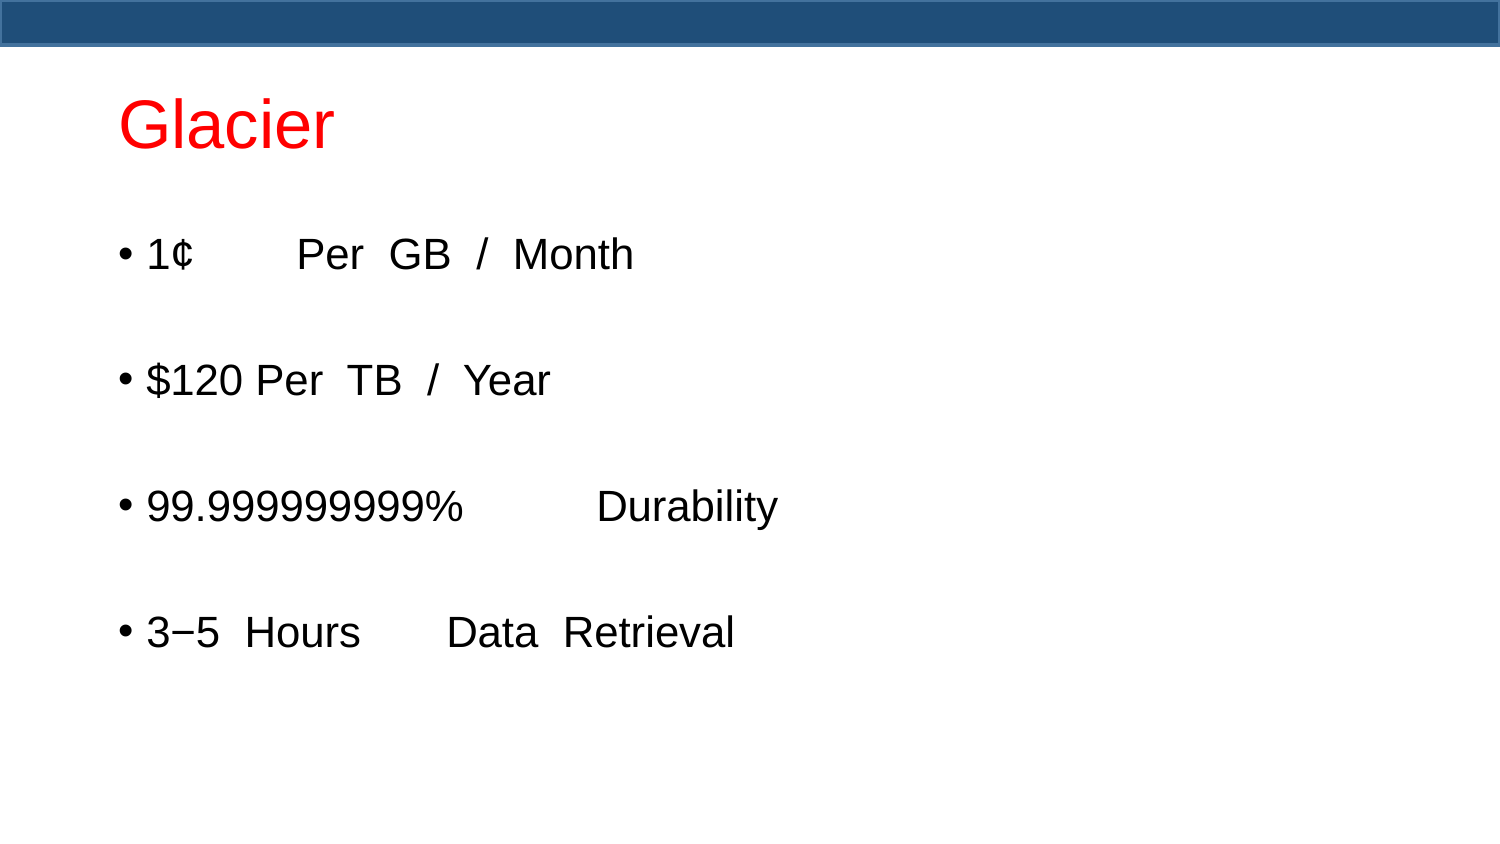

# Glacier
1¢	Per  GB  /  Month

$120 Per  TB  /  Year

99.999999999%	Durability

3−5  Hours	Data  Retrieval